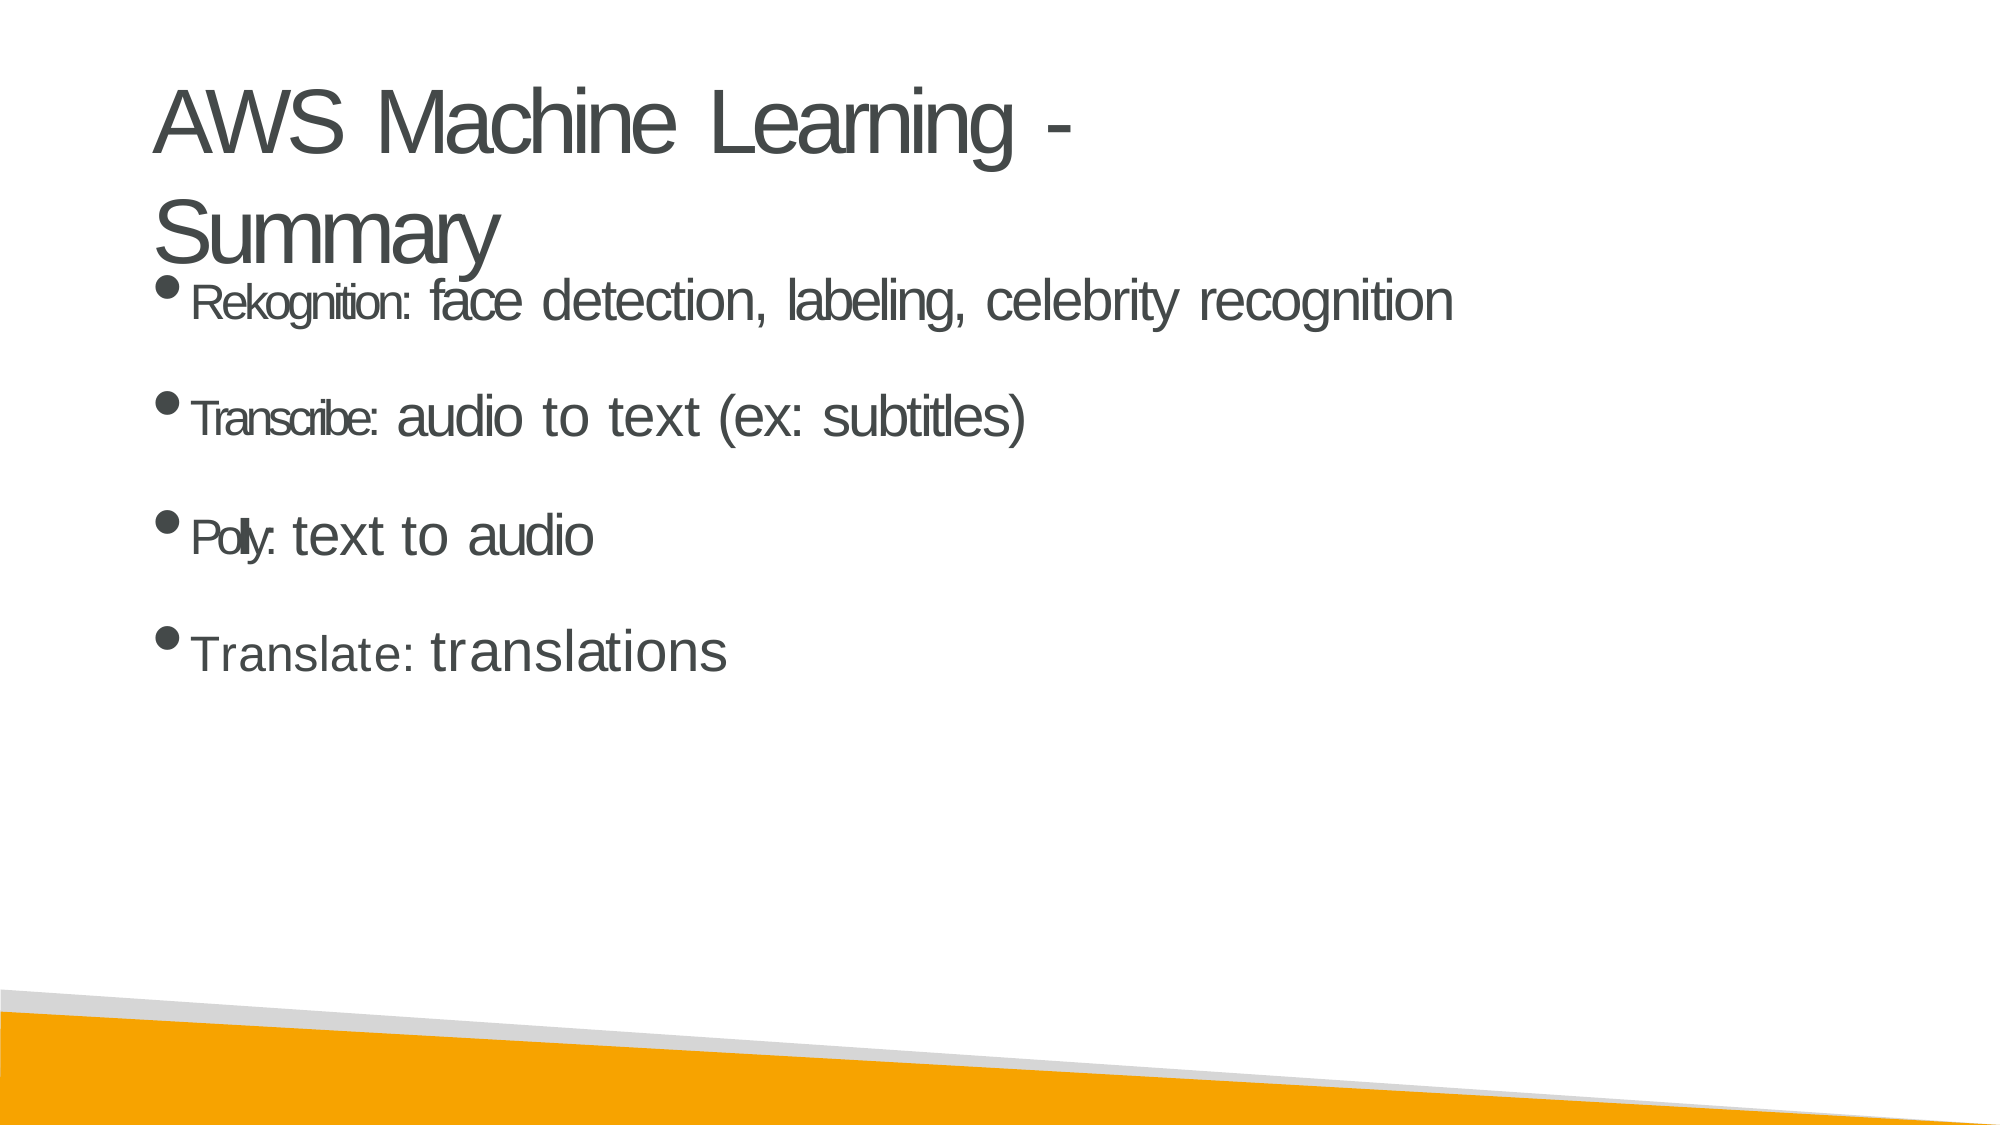

# AWS Machine Learning - Summary
Rekognition: face detection, labeling, celebrity recognition
Transcribe: audio to text (ex: subtitles)
Polly: text to audio
Translate: translations